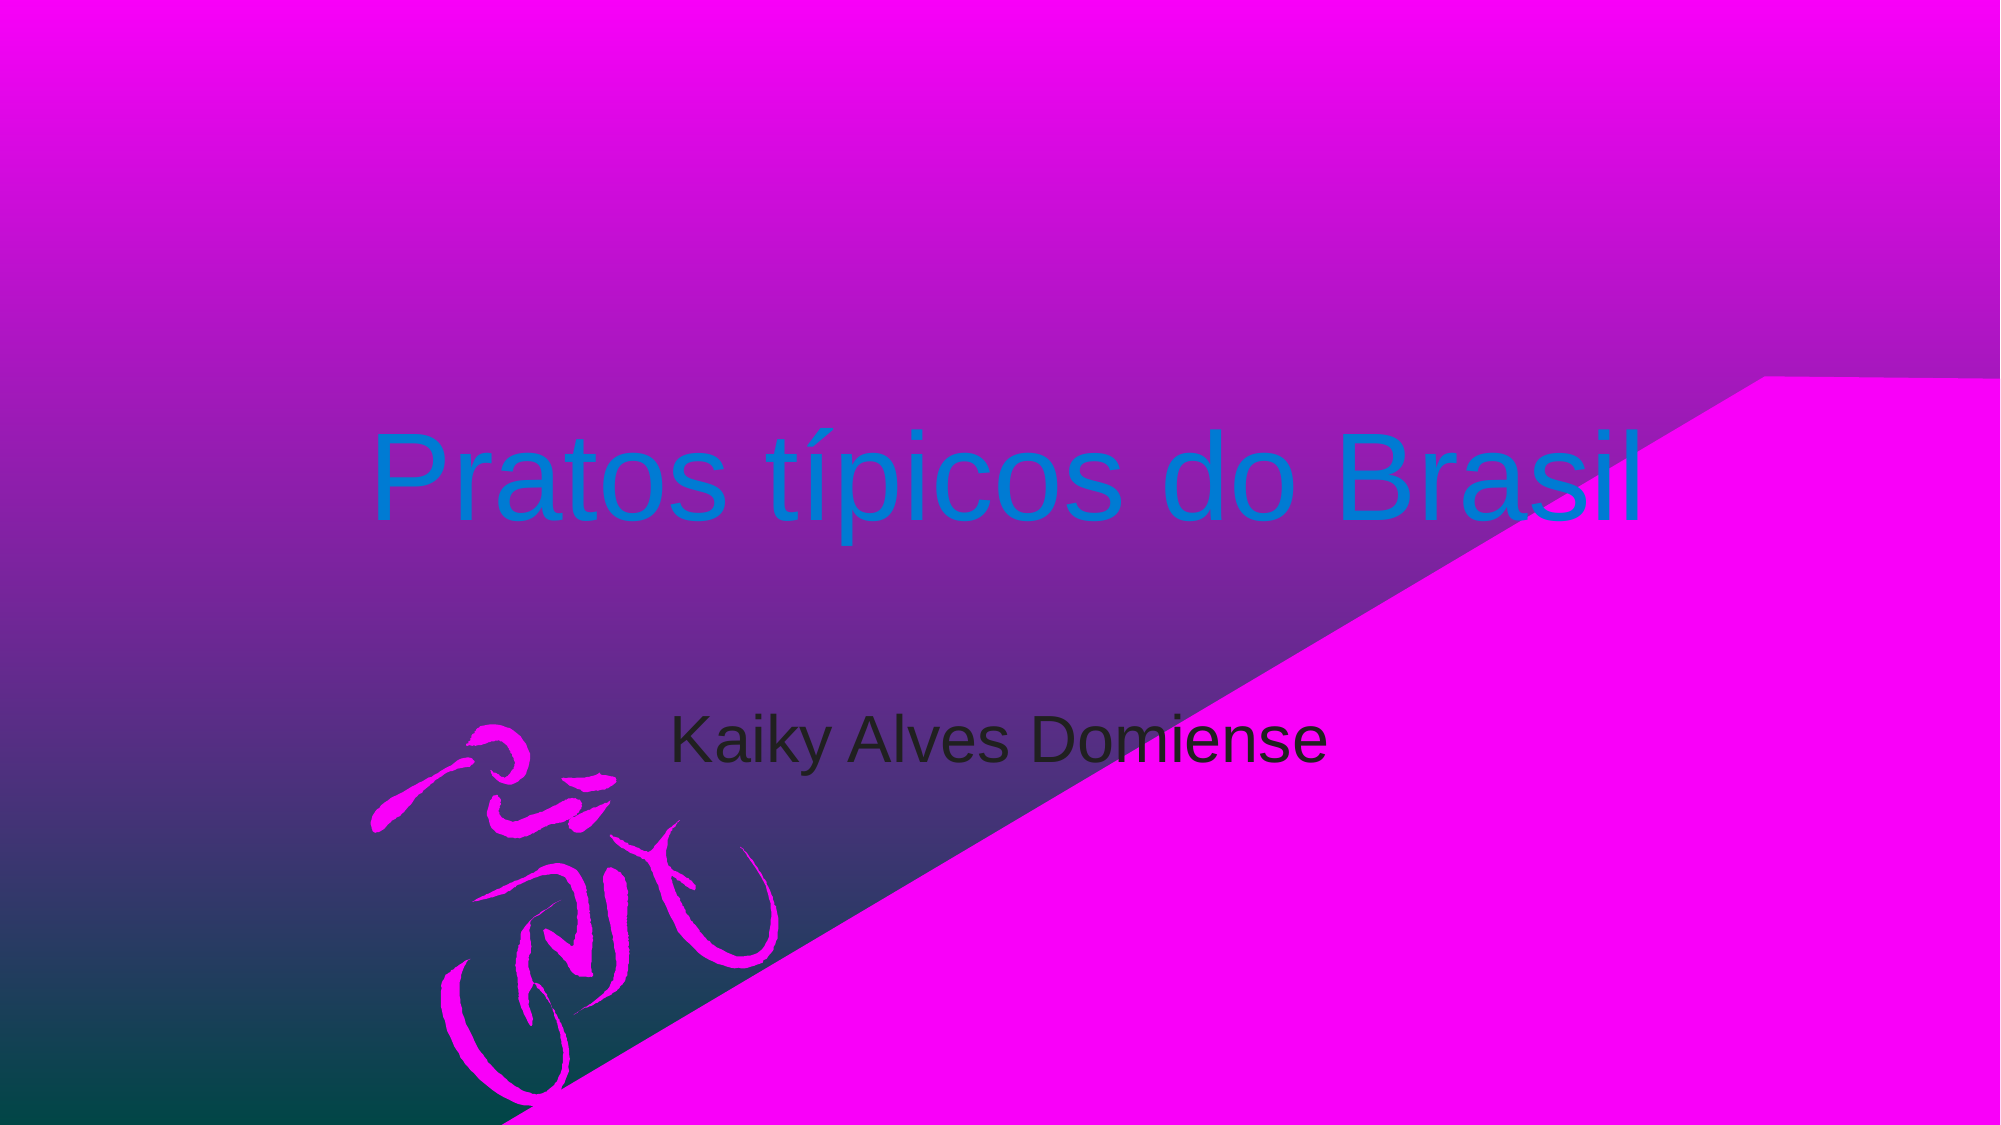

# Pratos típicos do Brasil
Kaiky Alves Domiense